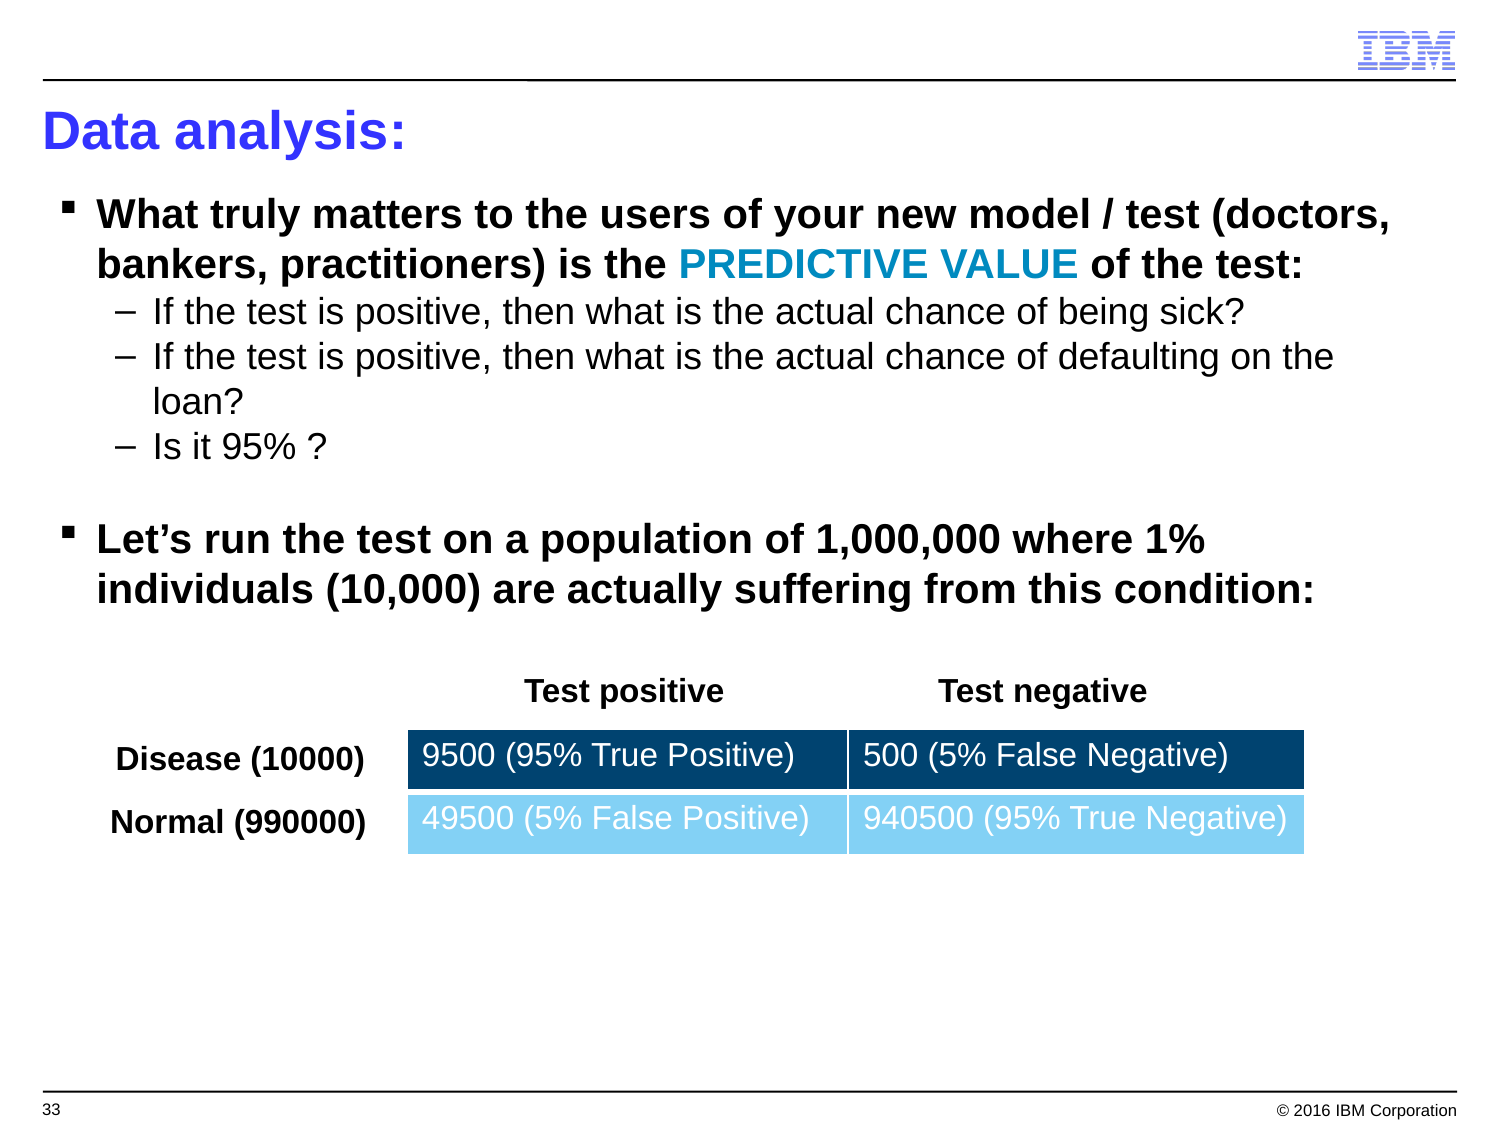

Data analysis:
What truly matters to the users of your new model / test (doctors, bankers, practitioners) is the PREDICTIVE VALUE of the test:
If the test is positive, then what is the actual chance of being sick?
If the test is positive, then what is the actual chance of defaulting on the loan?
Is it 95% ?

Let’s run the test on a population of 1,000,000 where 1% individuals (10,000) are actually suffering from this condition:

Test positive
Test negative
Disease (10000)
| 9500 (95% True Positive) | 500 (5% False Negative) |
| --- | --- |
| 49500 (5% False Positive) | 940500 (95% True Negative) |
Normal (990000)